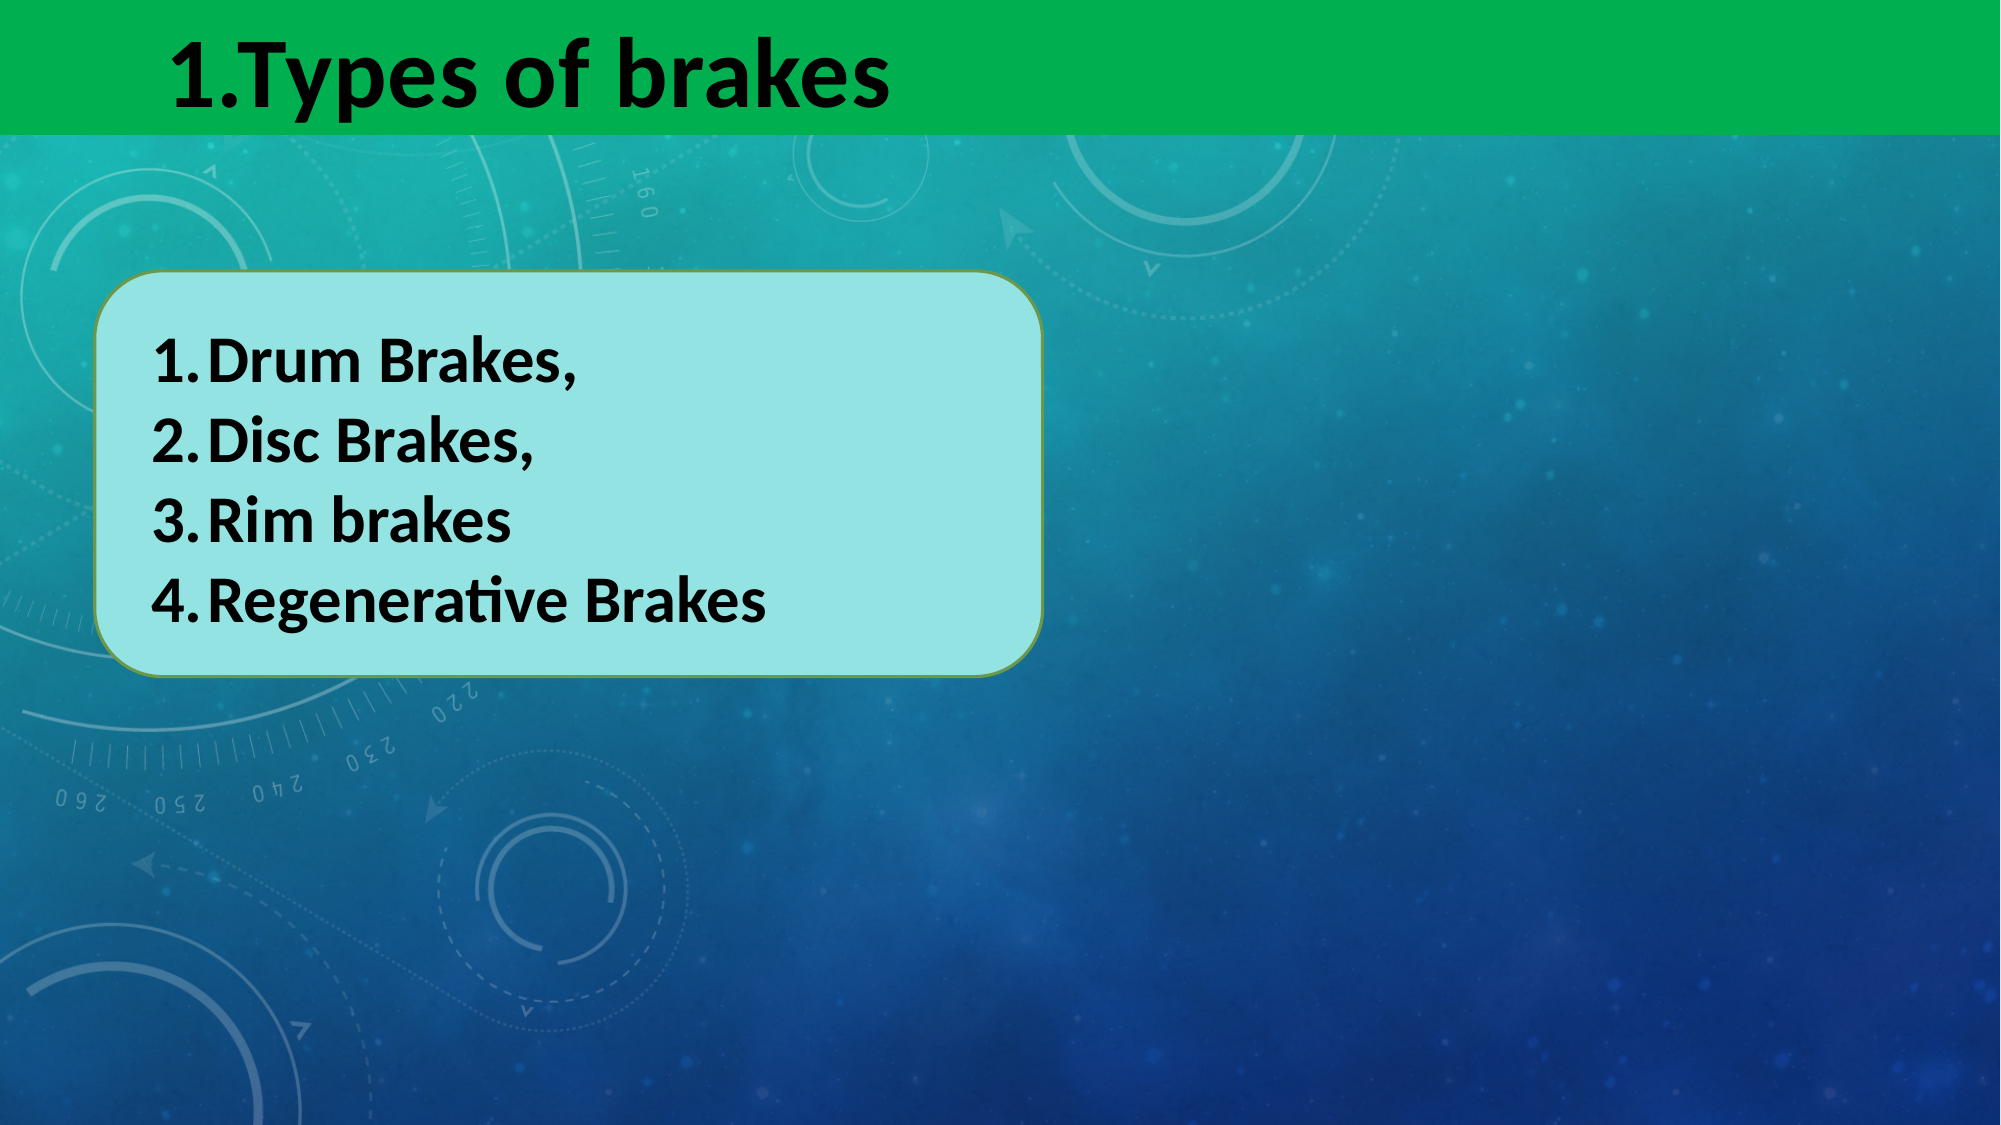

1.Types of brakes

Drum Brakes,
Disc Brakes,
Rim brakes
Regenerative Brakes